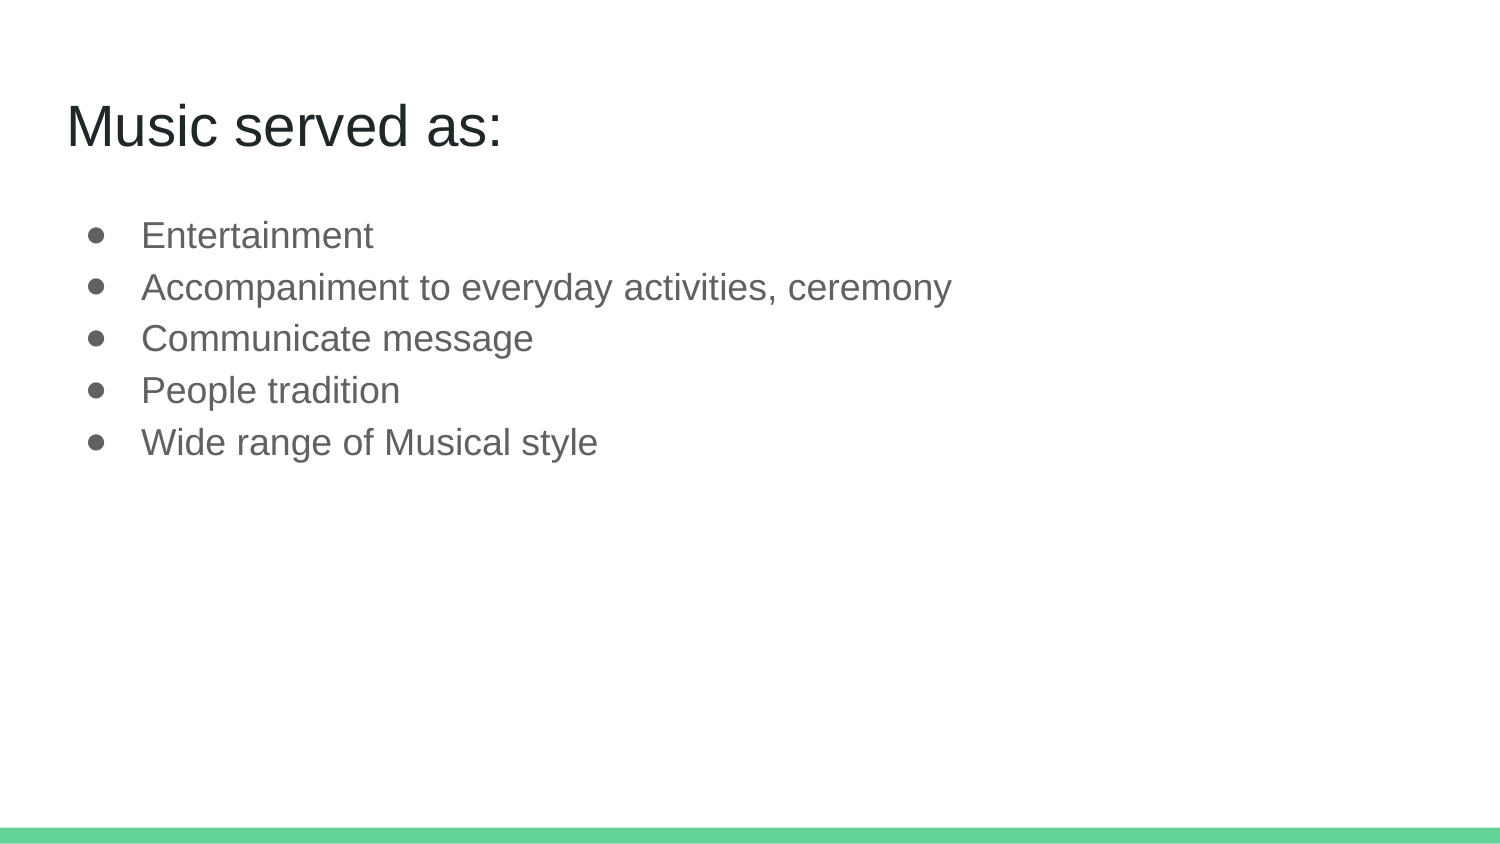

# Music served as:
Entertainment
Accompaniment to everyday activities, ceremony
Communicate message
People tradition
Wide range of Musical style